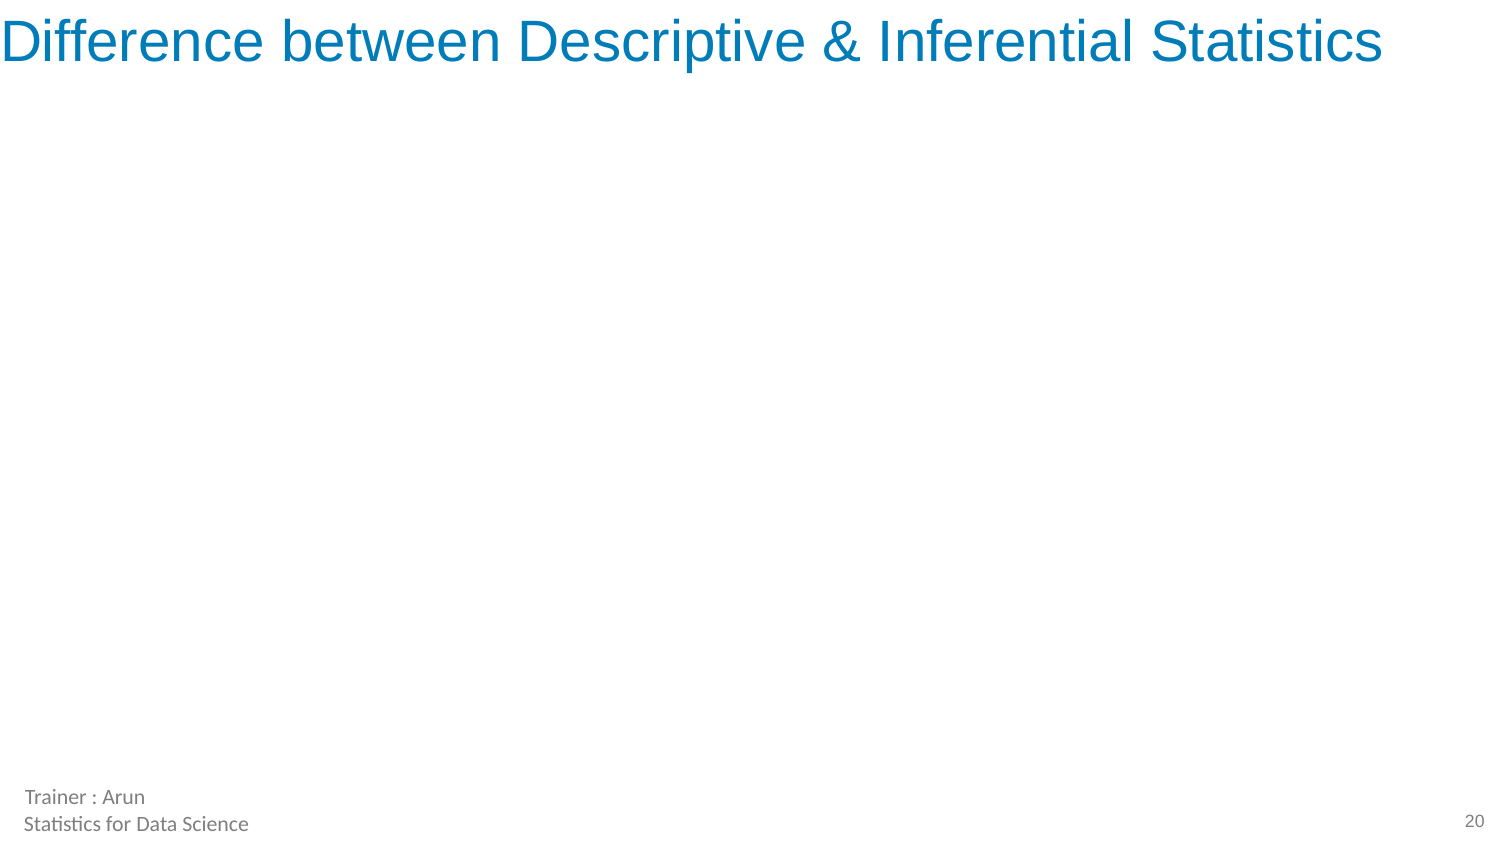

# Difference between Descriptive & Inferential Statistics